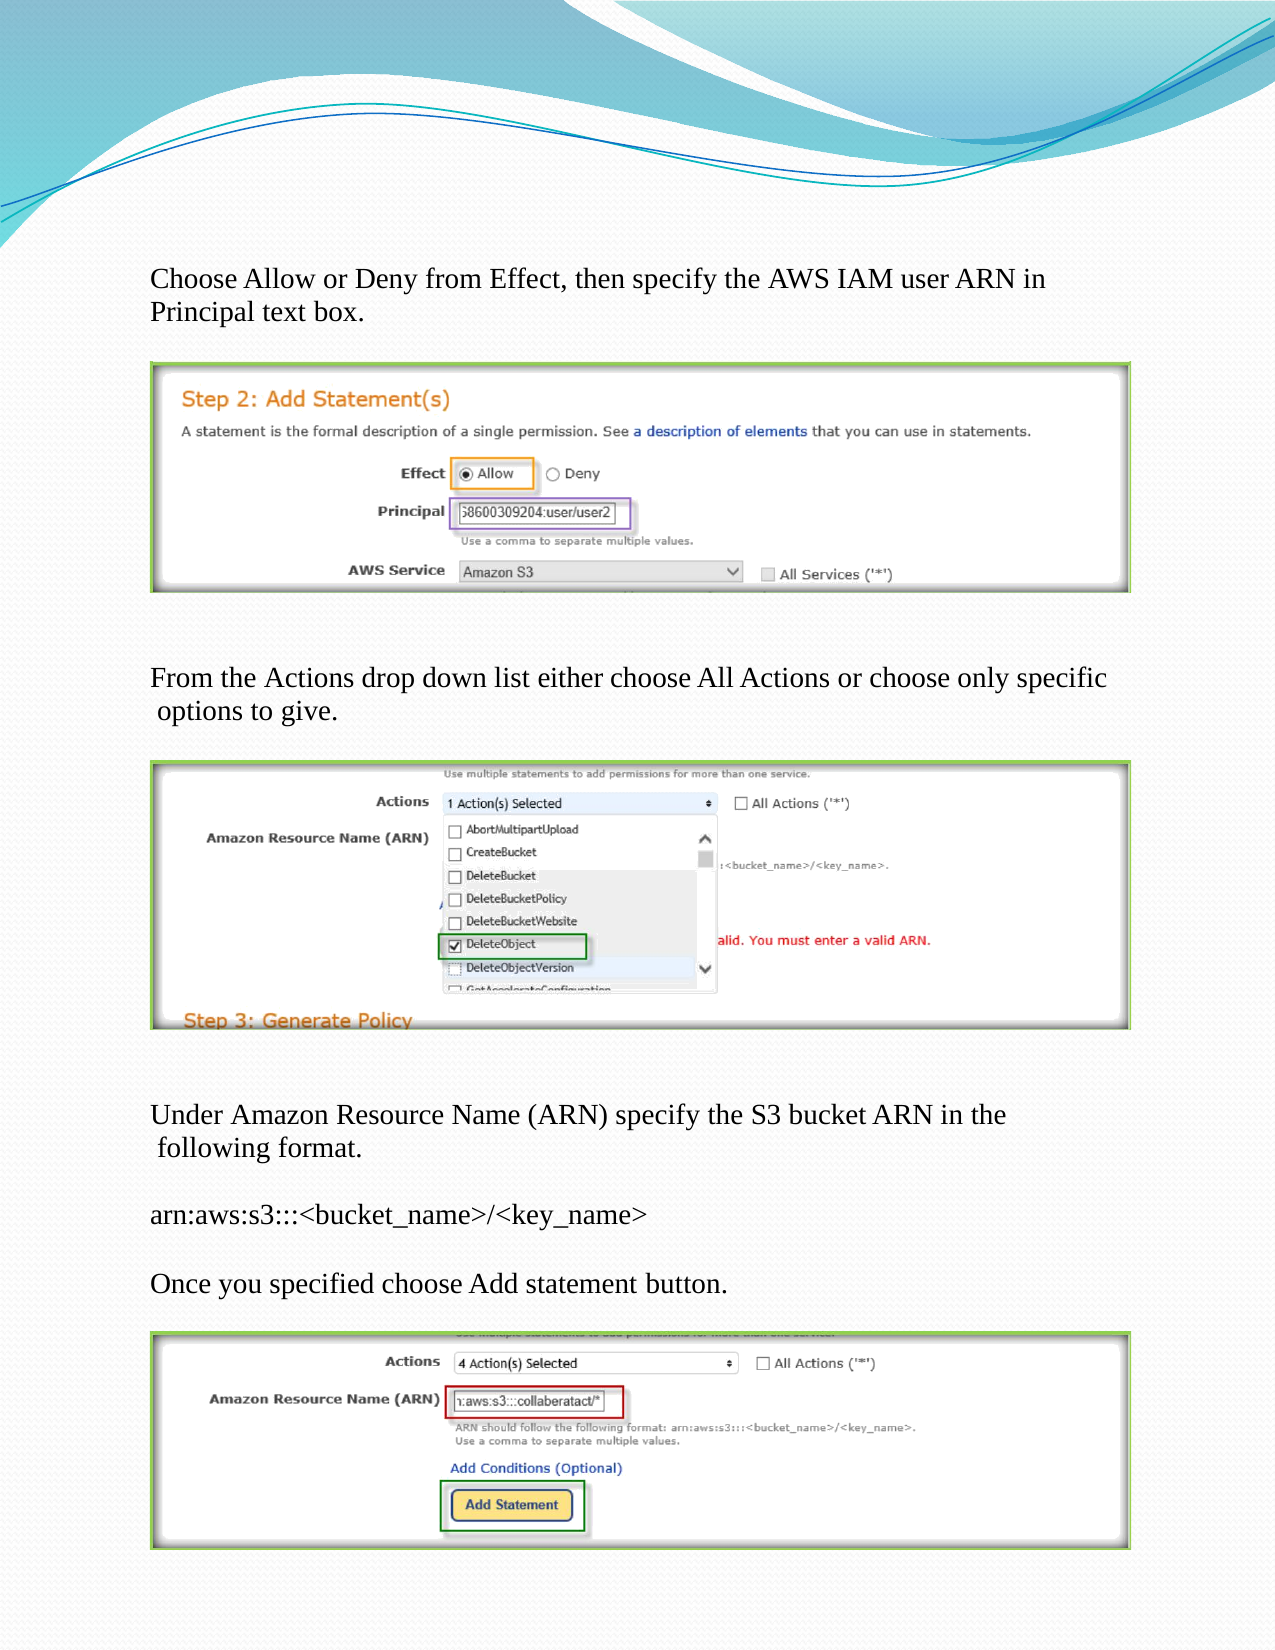

Choose Allow or Deny from Effect, then specify the AWS IAM user ARN in  Principal text box.

From the Actions drop down list either choose All Actions or choose only specific  options to give.

Under Amazon Resource Name (ARN) specify the S3 bucket ARN in the  following format.

arn:aws:s3:::<bucket_name>/<key_name>

Once you specified choose Add statement button.